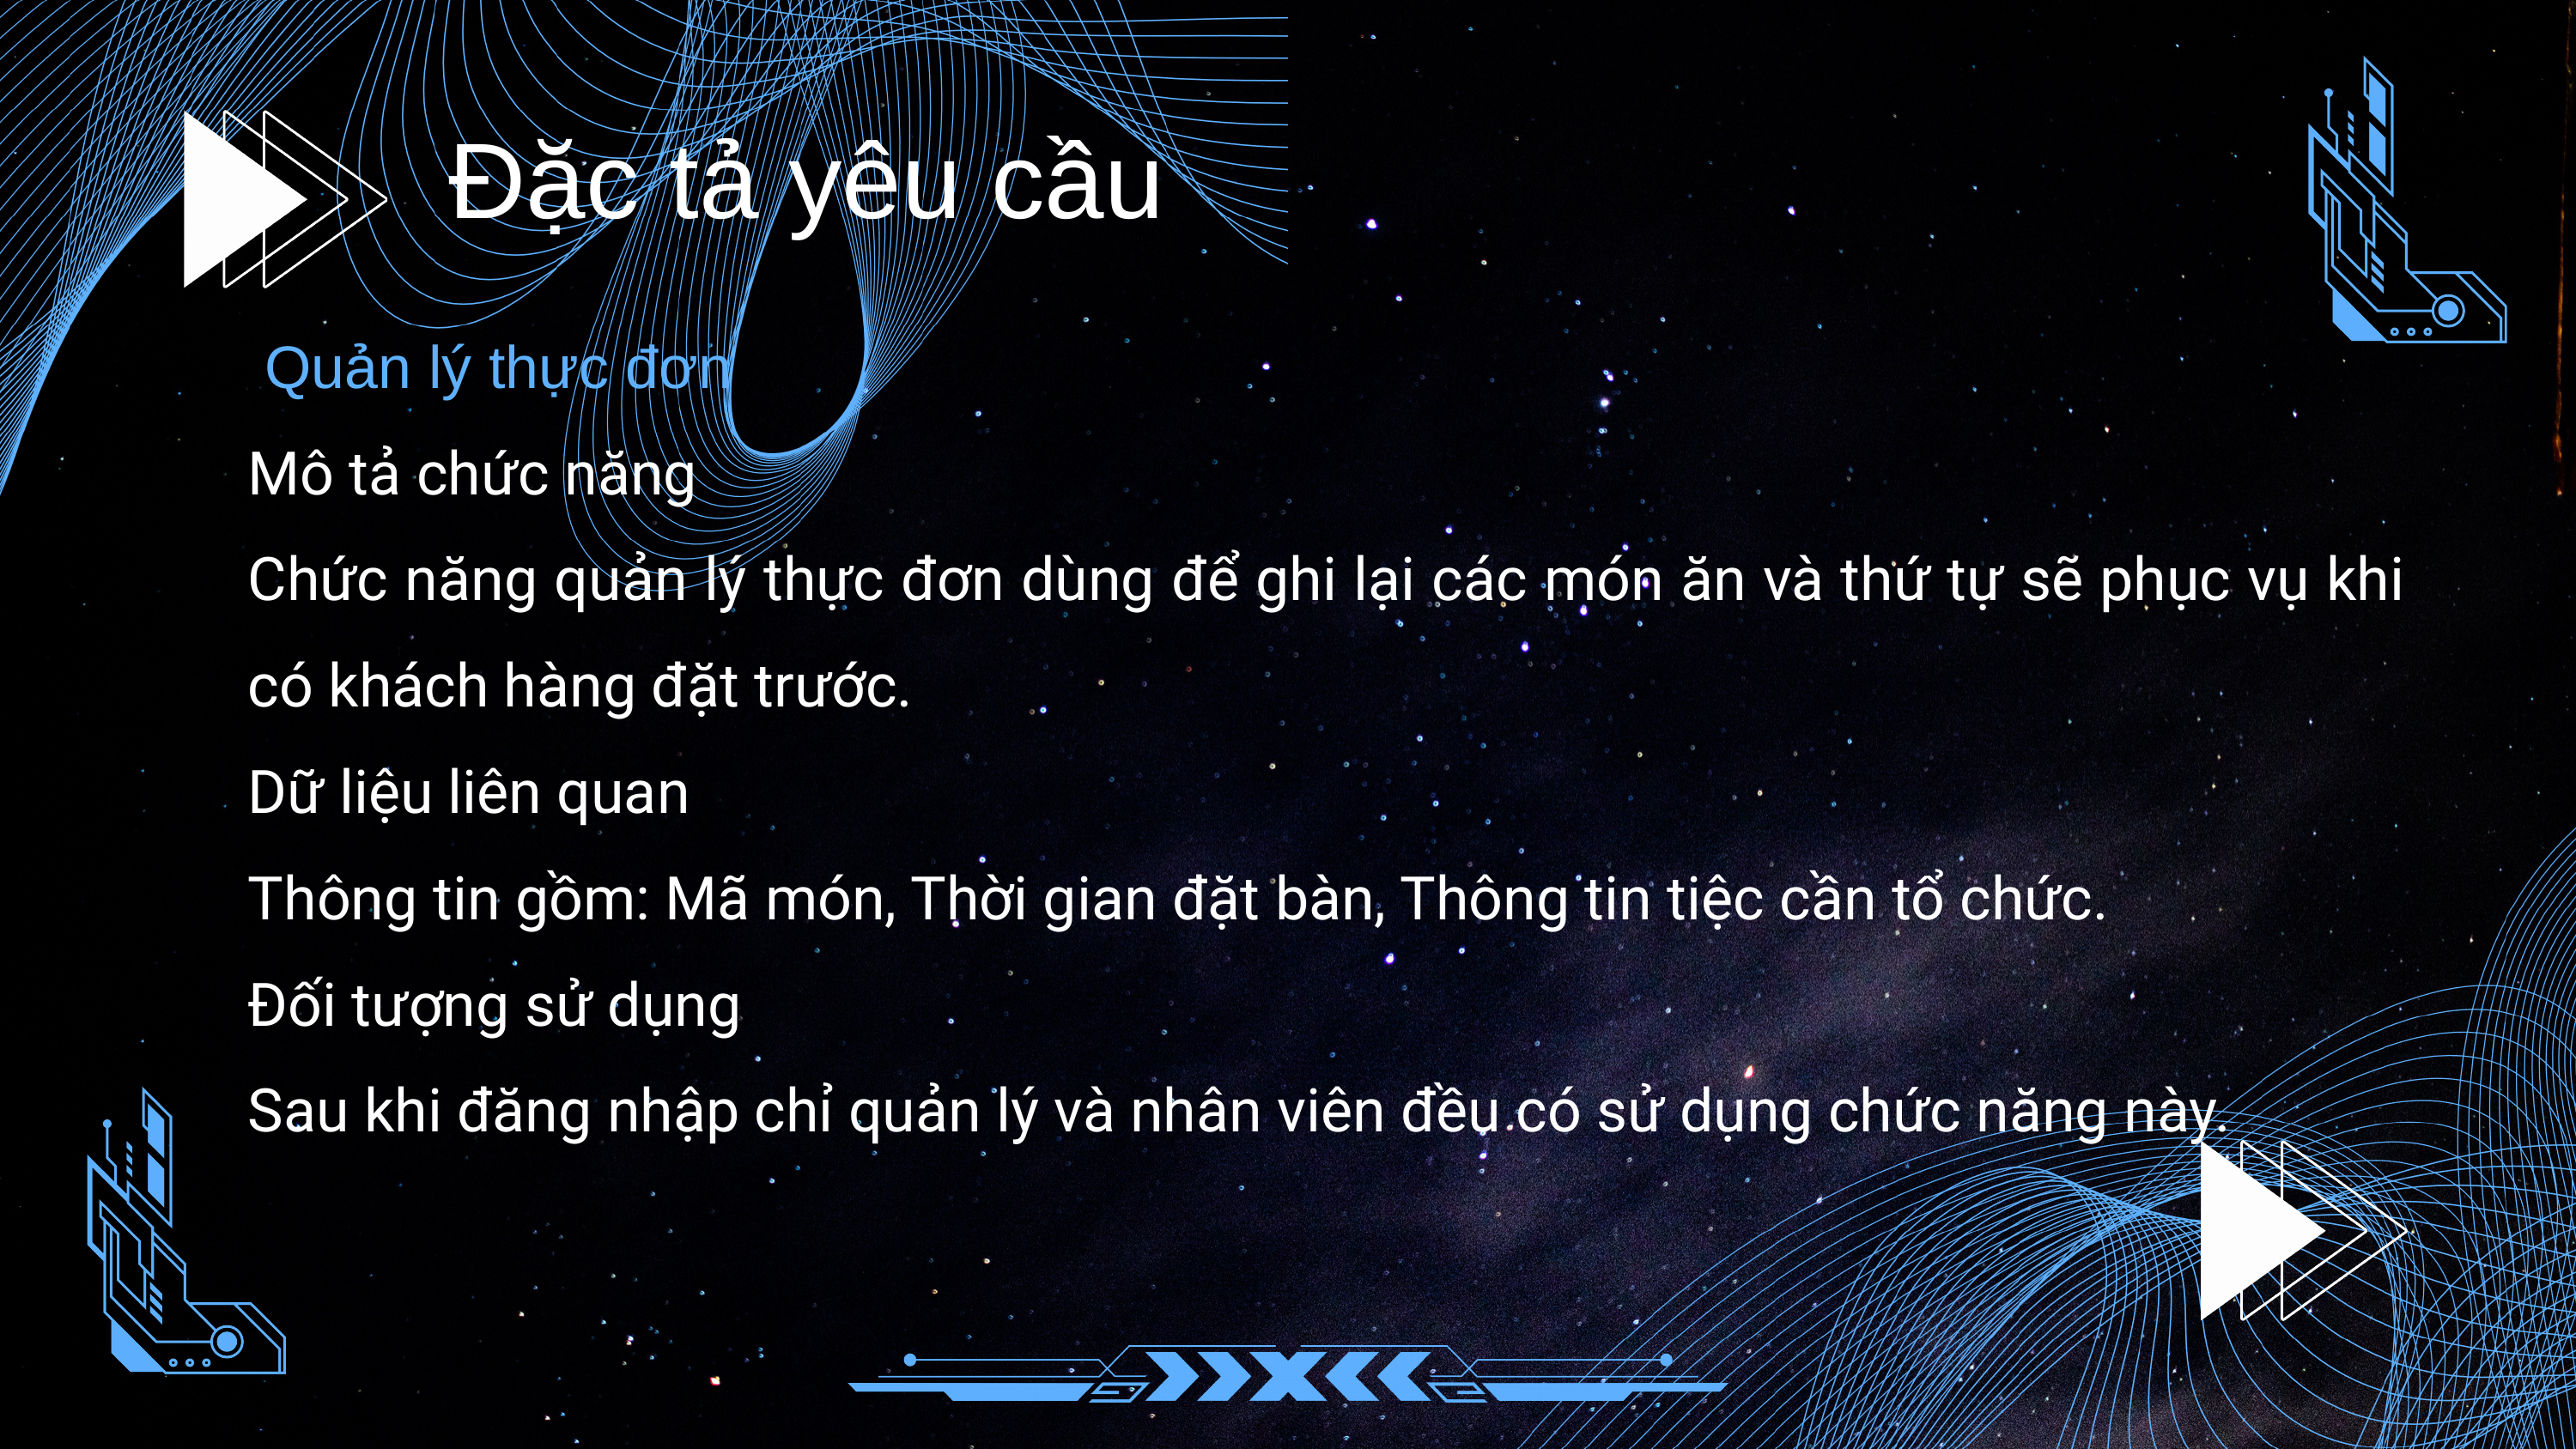

Đặc tả yêu cầu
 Quản lý thực đơn
Mô tả chức năng
Chức năng quản lý thực đơn dùng để ghi lại các món ăn và thứ tự sẽ phục vụ khi có khách hàng đặt trước.
Dữ liệu liên quan
Thông tin gồm: Mã món, Thời gian đặt bàn, Thông tin tiệc cần tổ chức.
Đối tượng sử dụng
Sau khi đăng nhập chỉ quản lý và nhân viên đều có sử dụng chức năng này.